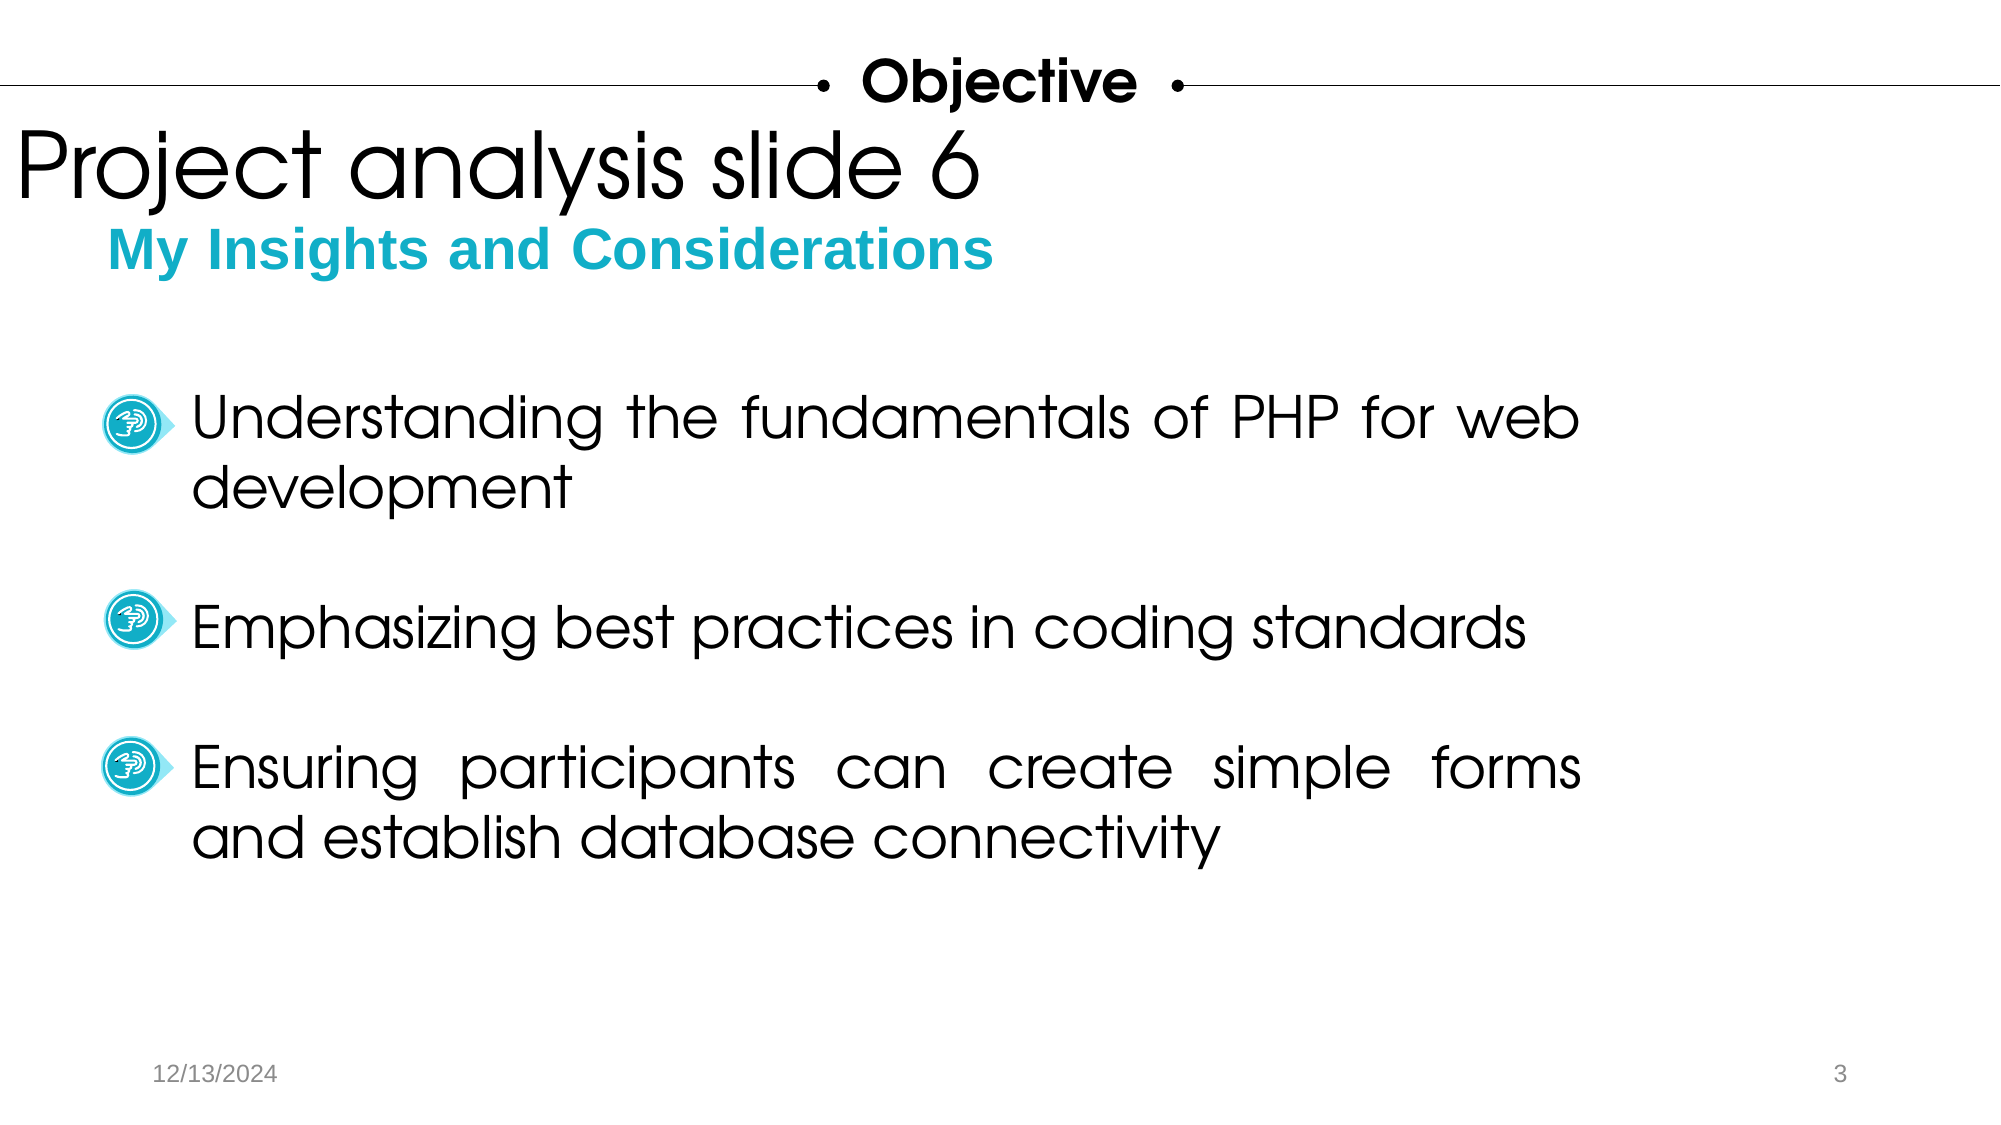

Objective
Project analysis slide 6
My Insights and Considerations
Understanding the fundamentals of PHP for web development

Emphasizing best practices in coding standards

Ensuring participants can create simple forms and establish database connectivity

12/13/2024
3